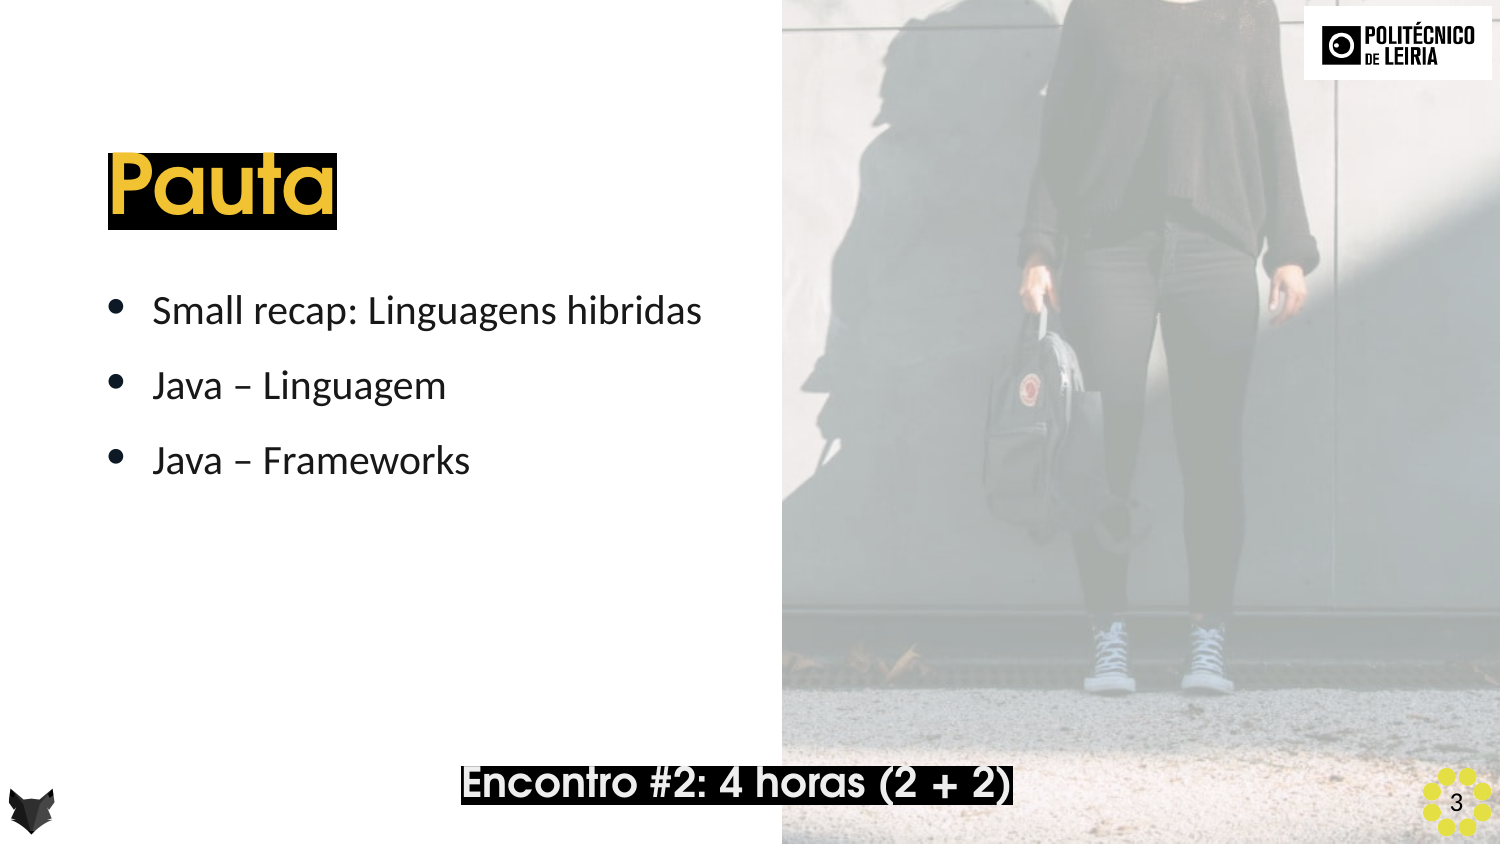

Pauta
Small recap: Linguagens hibridas
Java – Linguagem
Java – Frameworks
Encontro #2: 4 horas (2 + 2)
3